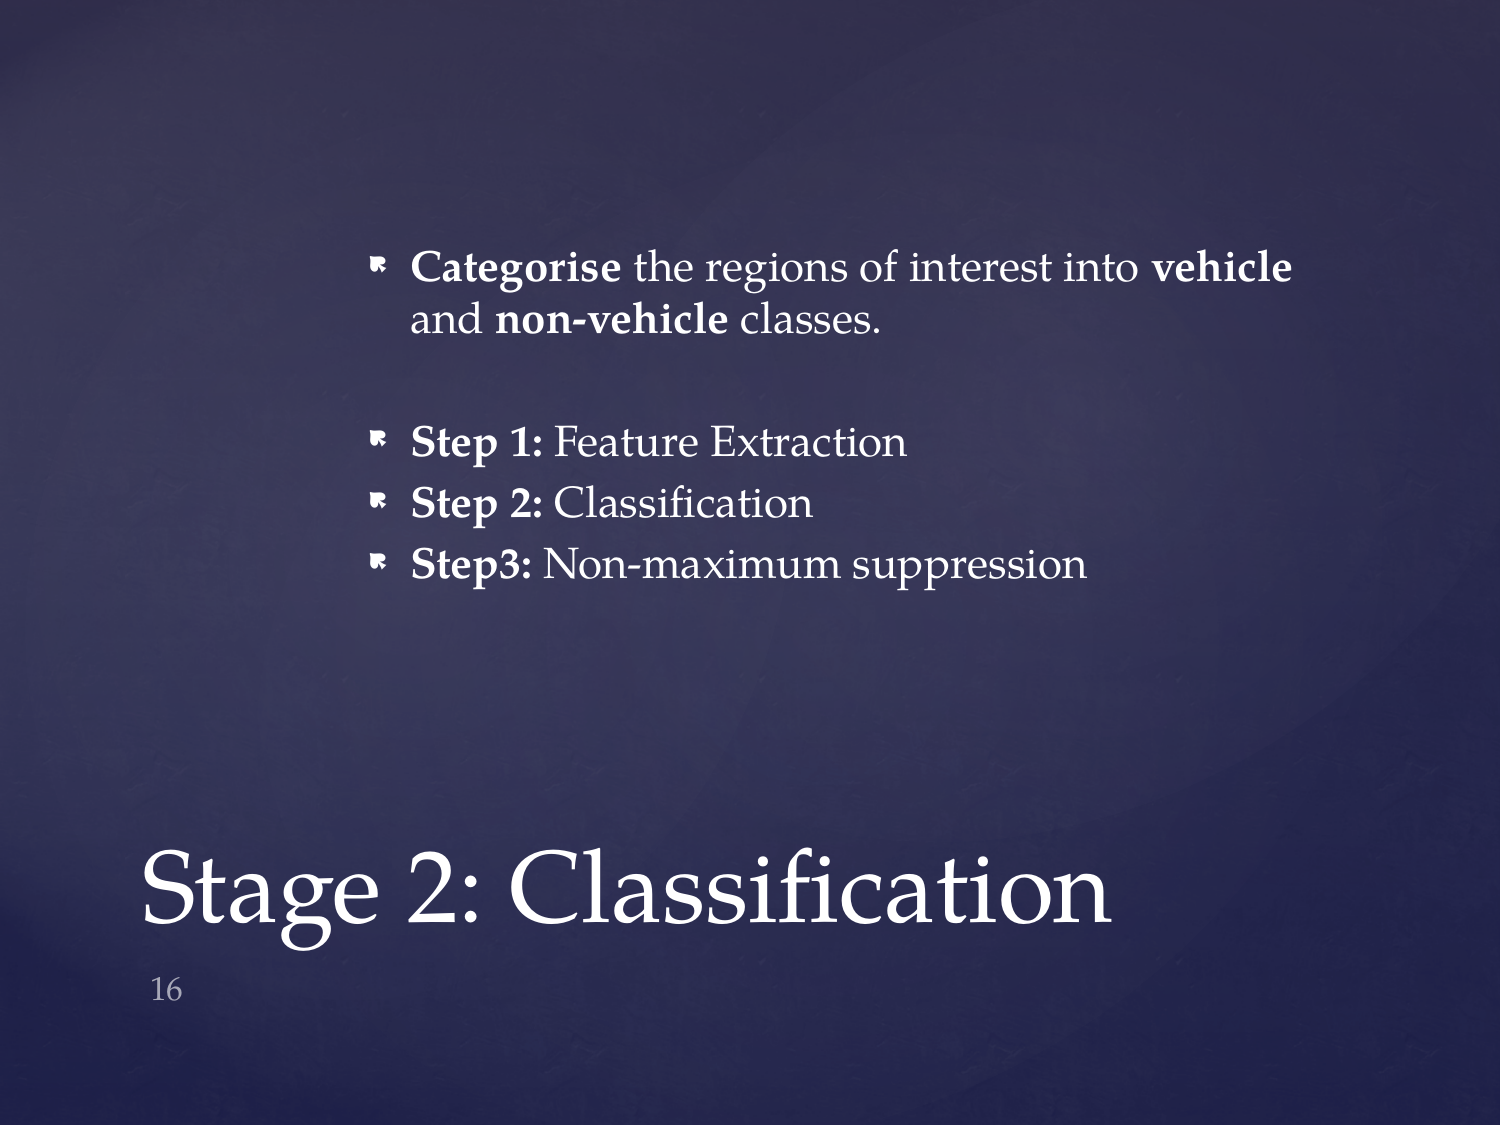

Categorise the regions of interest into vehicle and non-vehicle classes.

Step 1: Feature Extraction
Step 2: Classification
Step3: Non-maximum suppression
# Stage 2: Classification
16